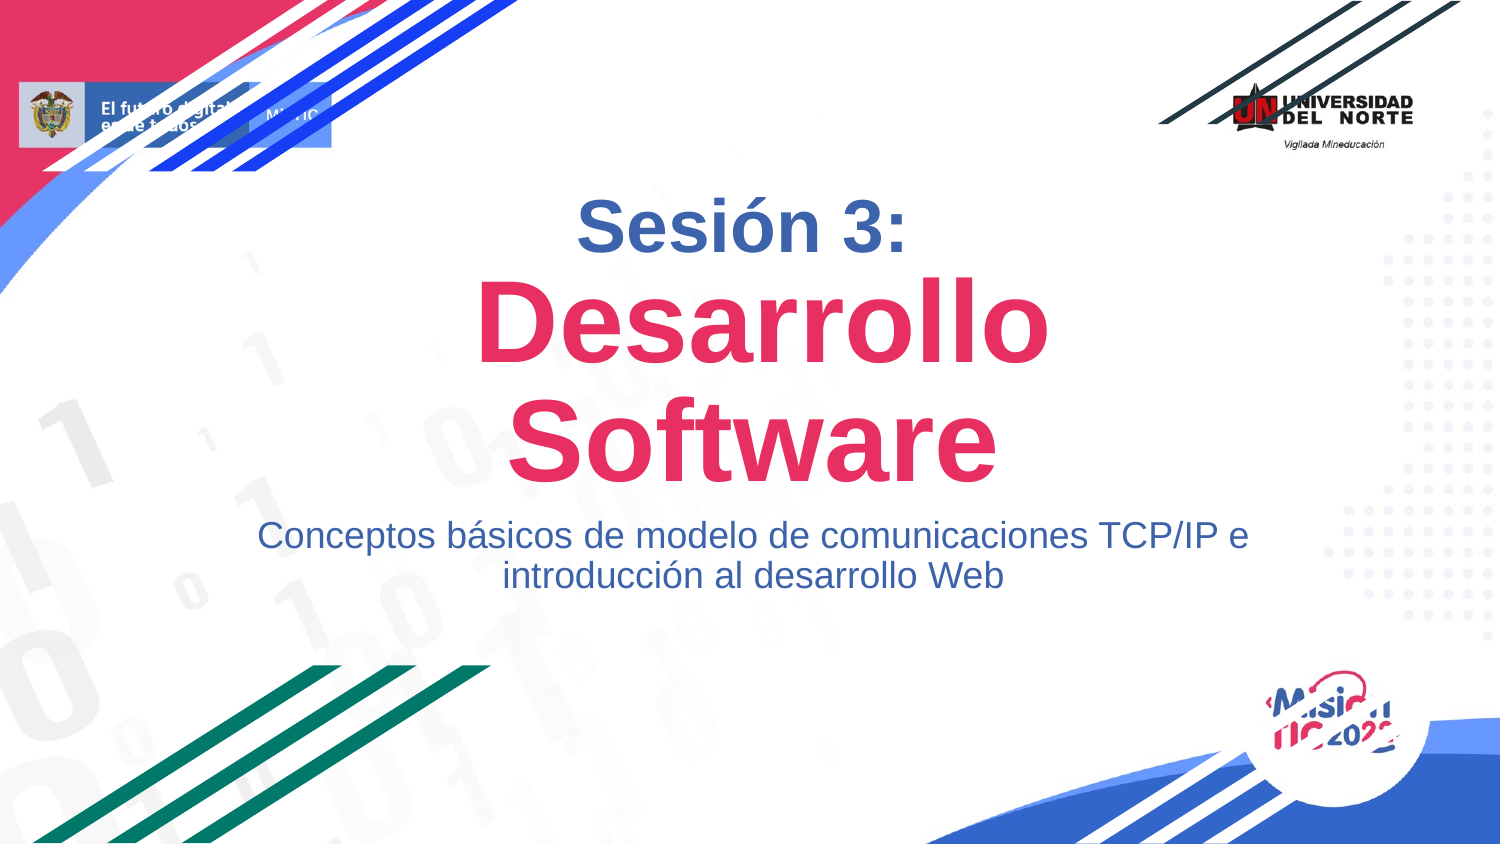

# Sesión 3:
 Desarrollo Software
Conceptos básicos de modelo de comunicaciones TCP/IP e introducción al desarrollo Web